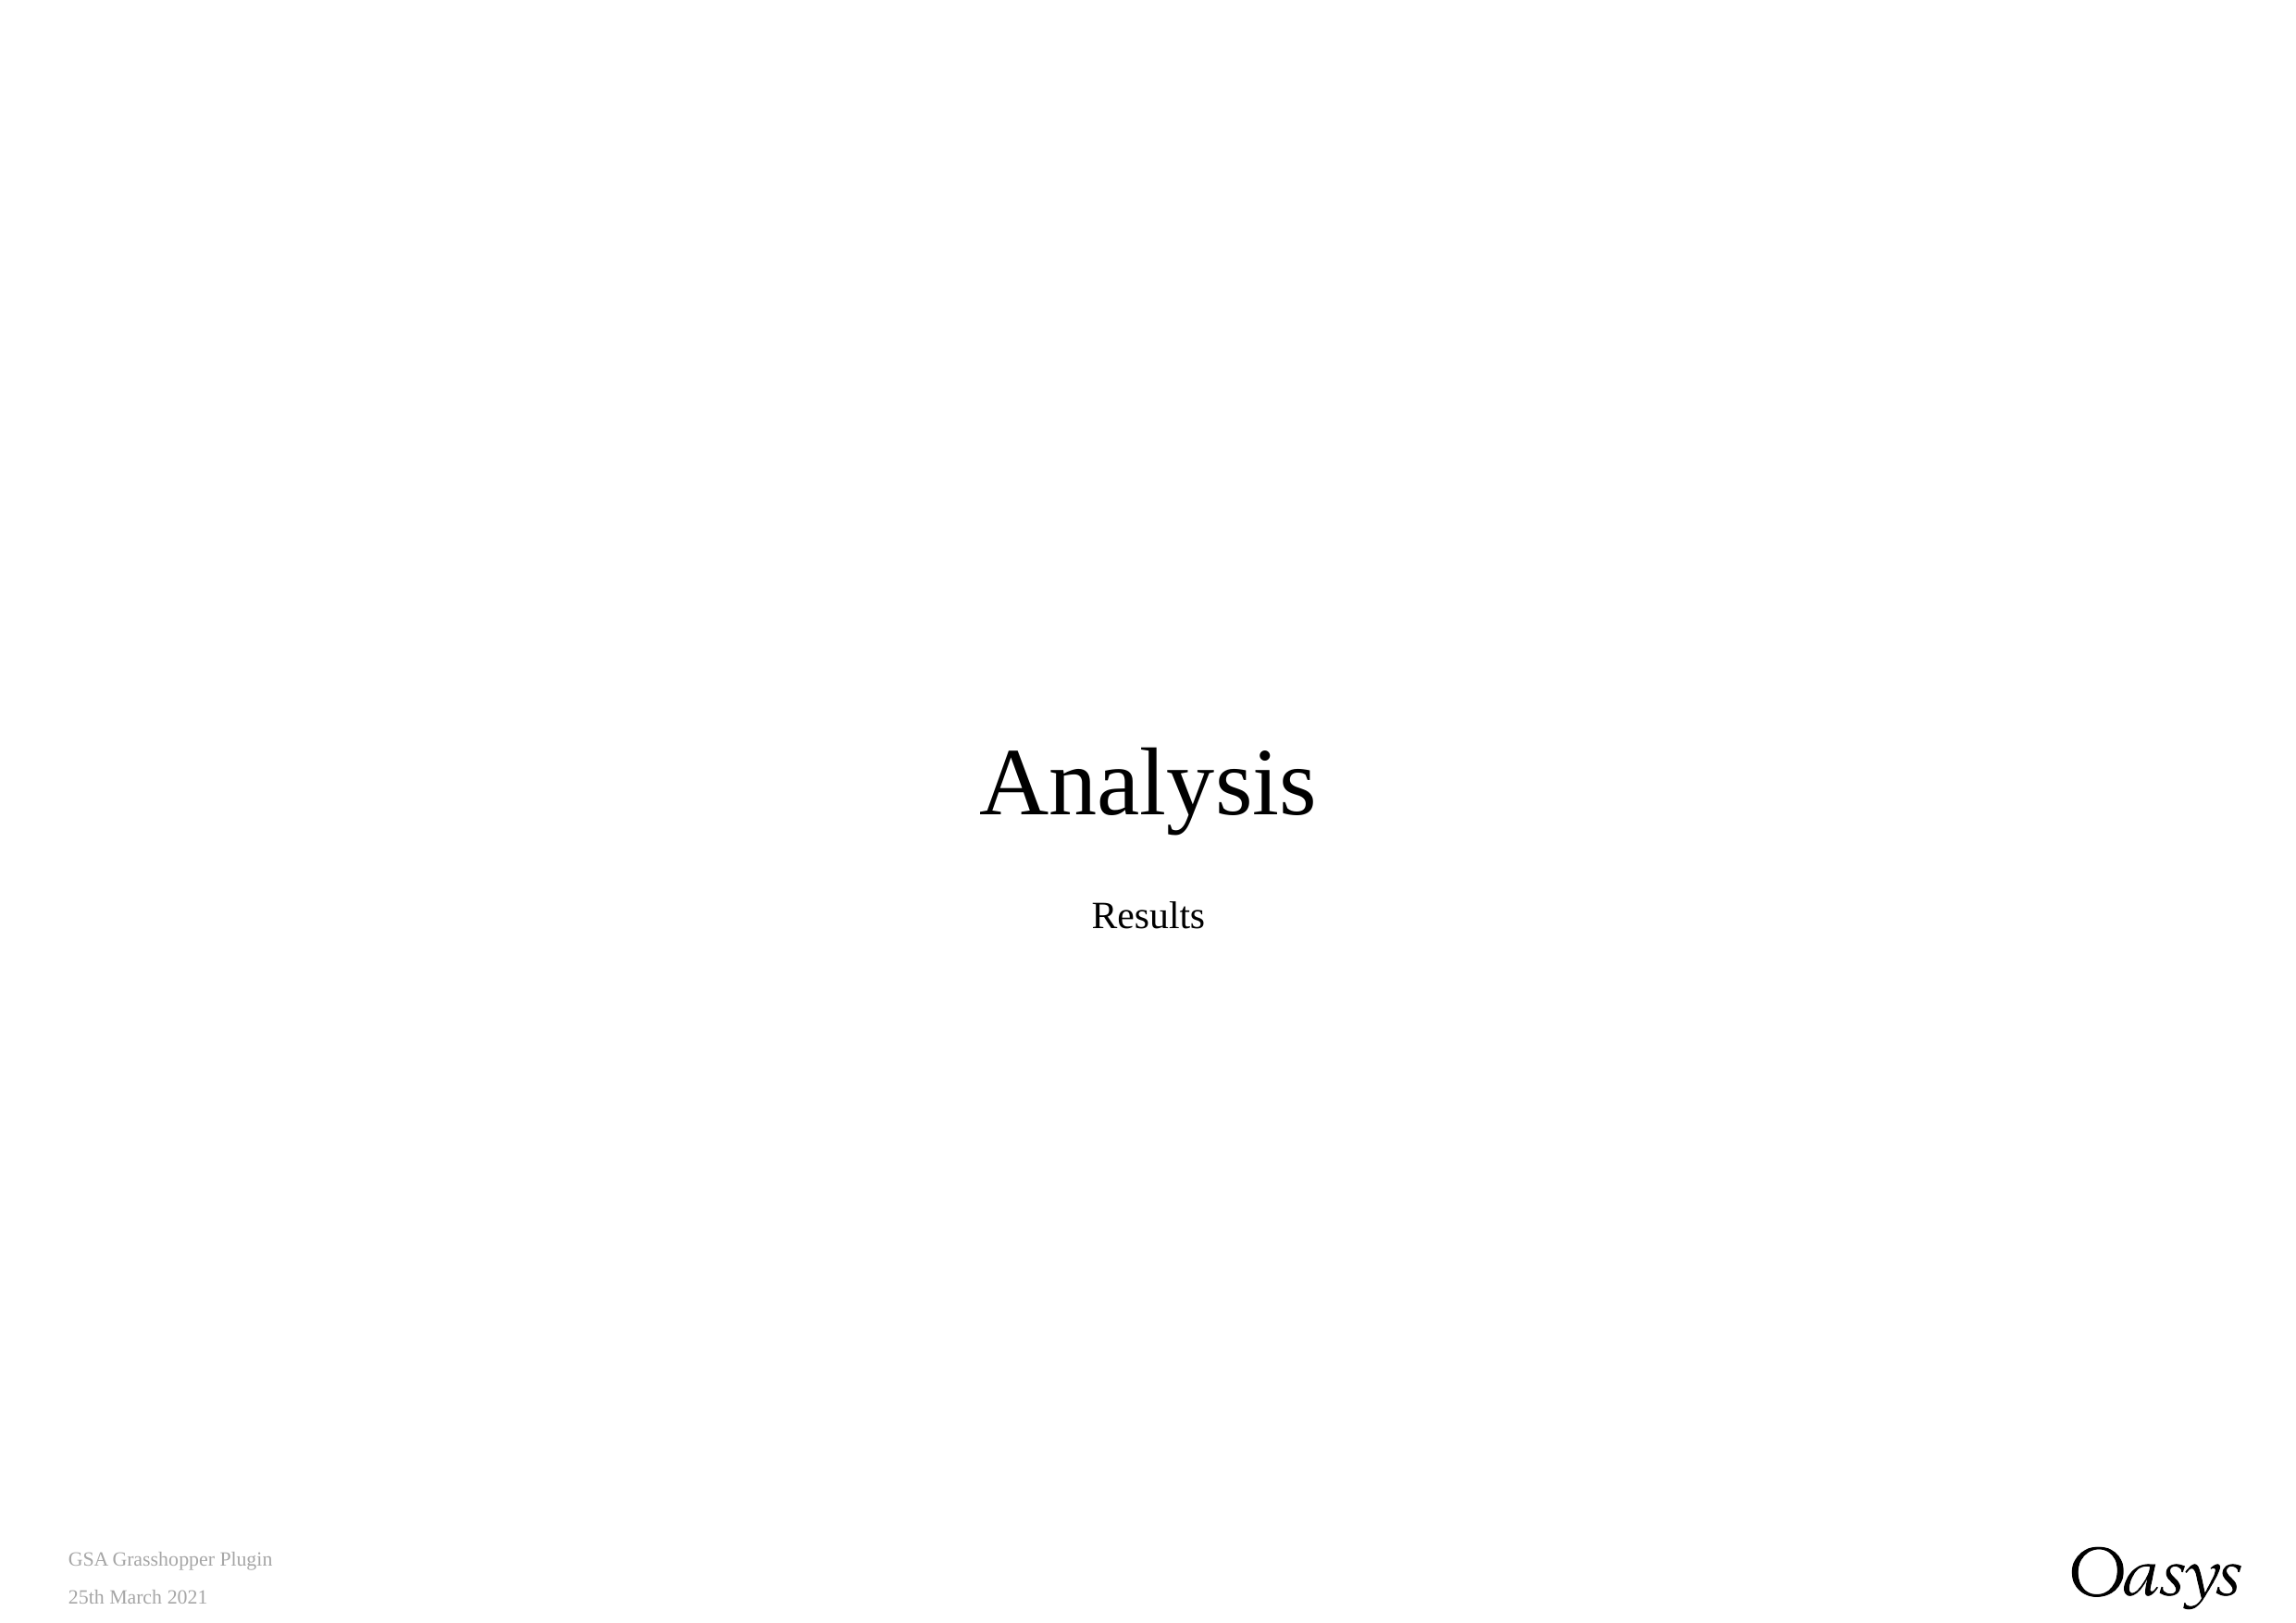

# Analysis
Results
GSA Grasshopper Plugin
25th March 2021